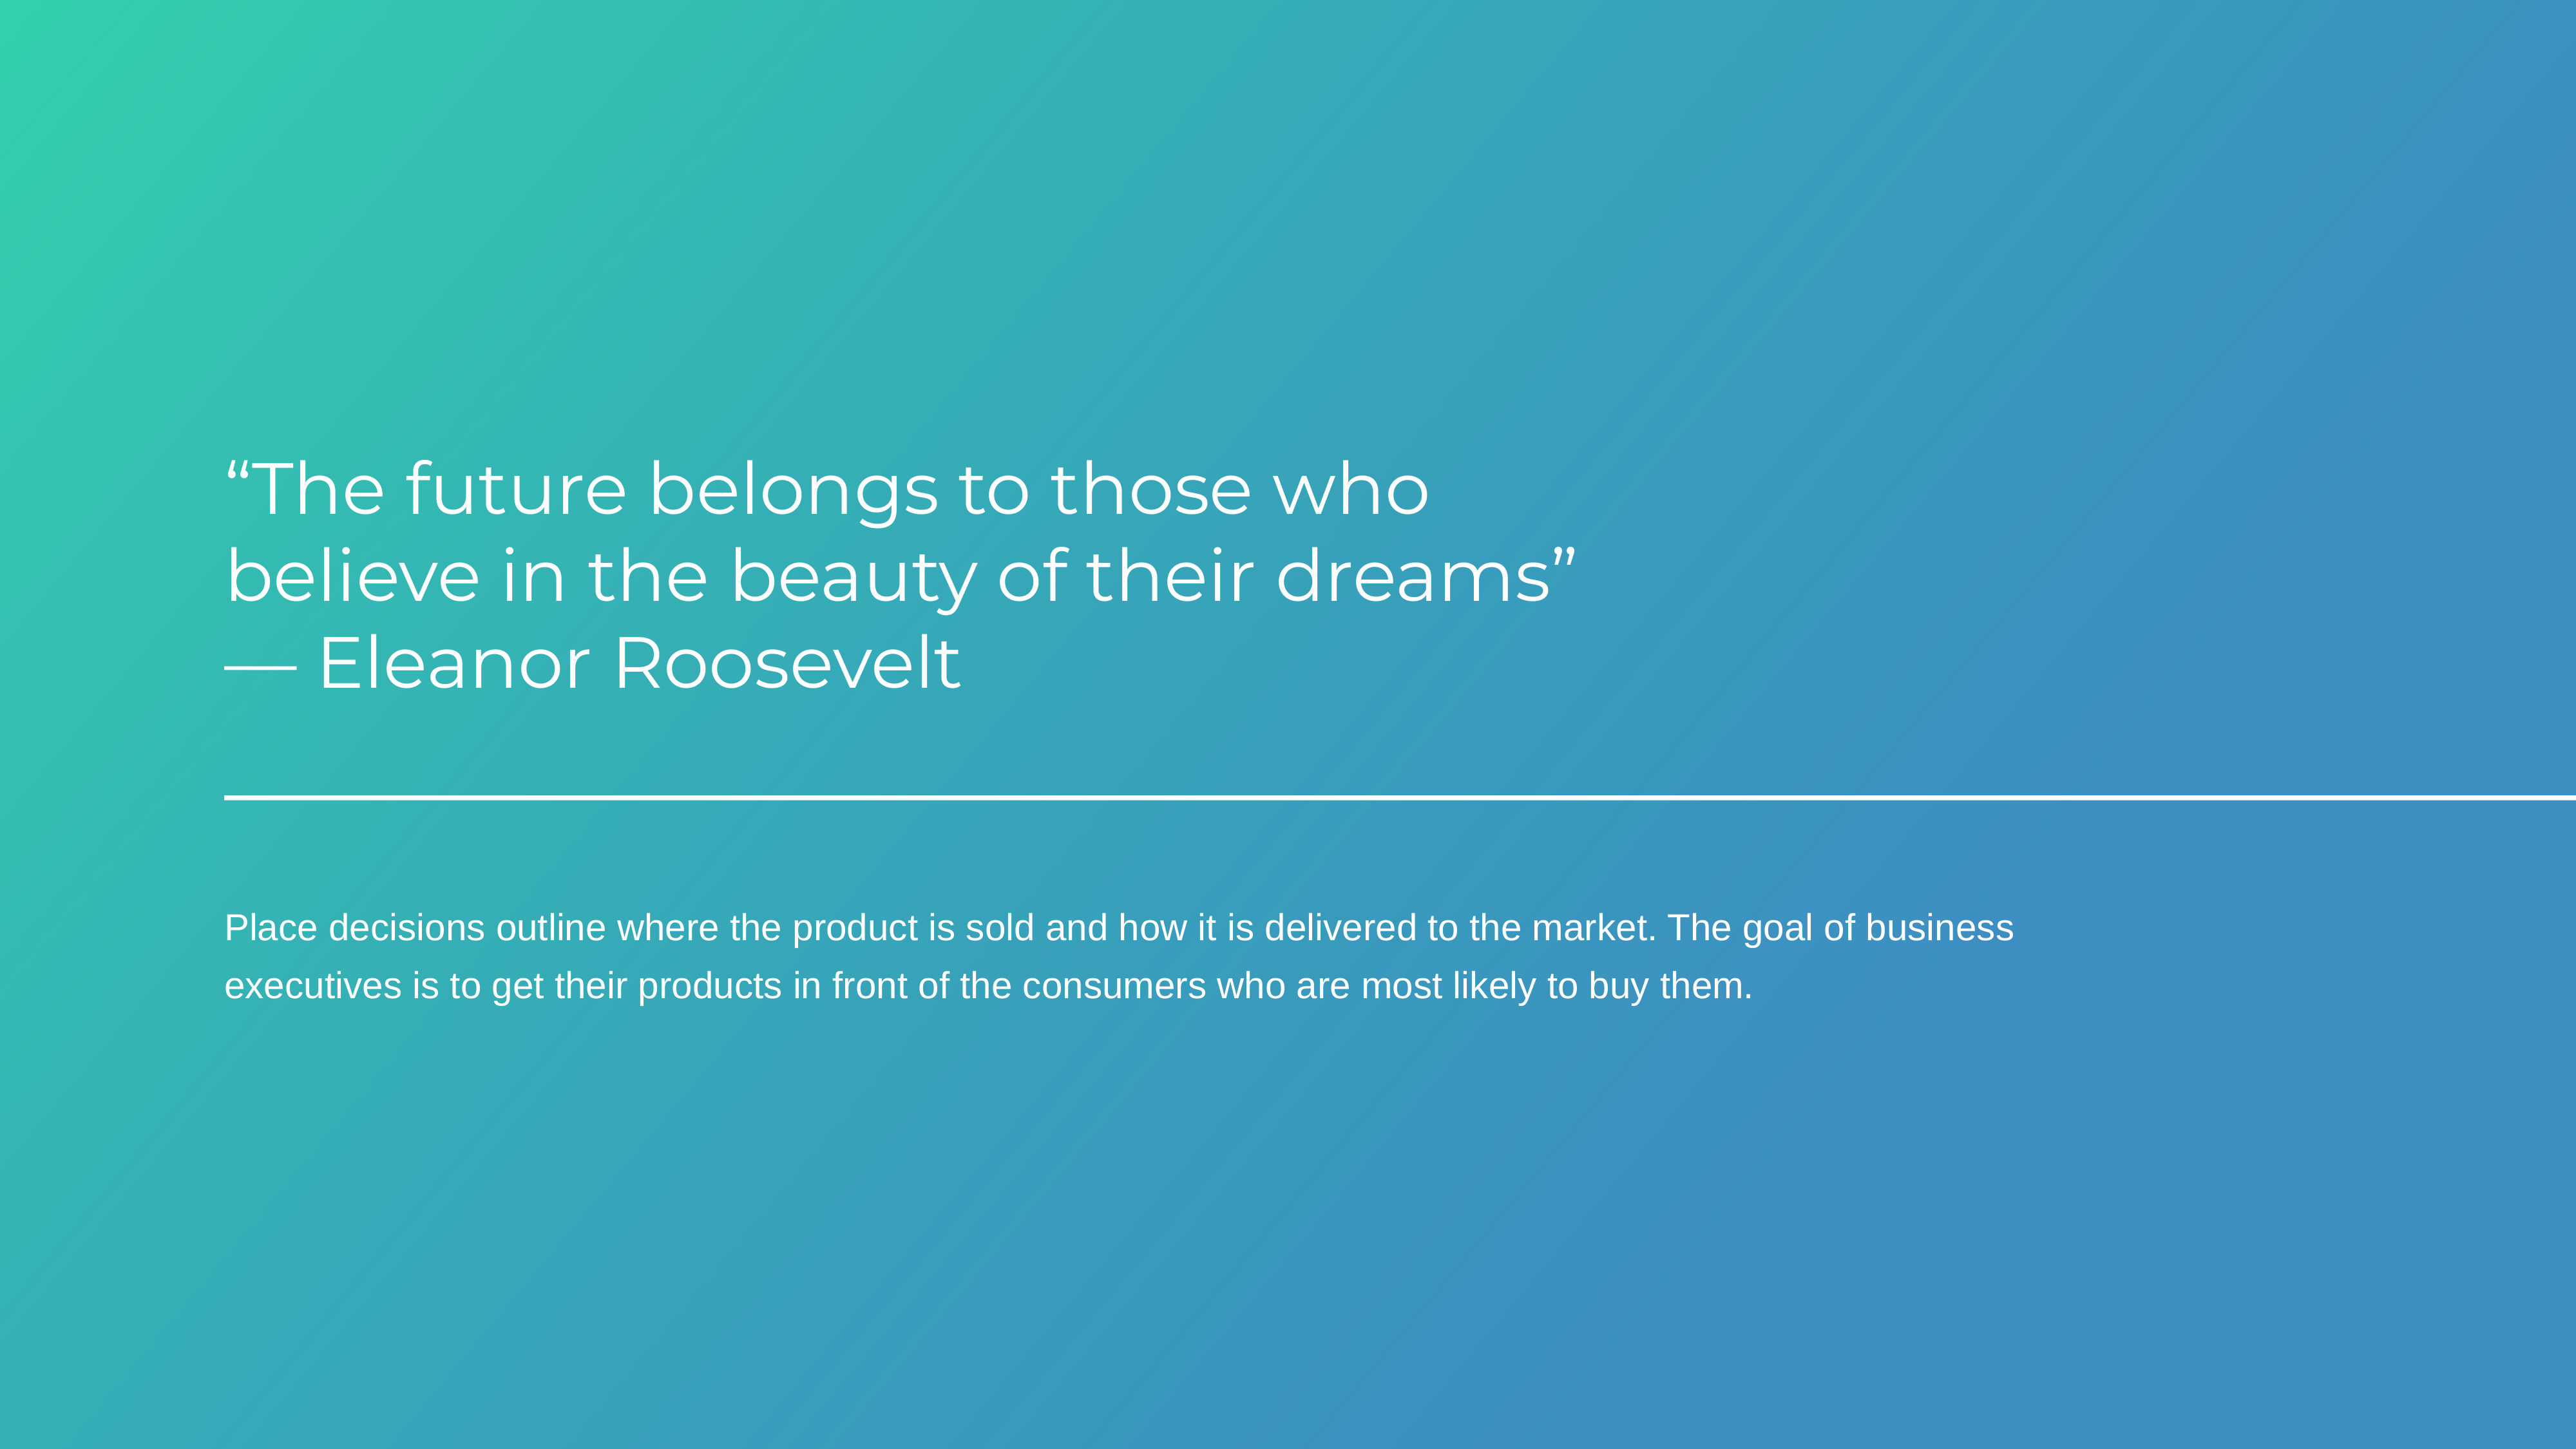

“The future belongs to those who believe in the beauty of their dreams”
— Eleanor Roosevelt

Place decisions outline where the product is sold and how it is delivered to the market. The goal of business executives is to get their products in front of the consumers who are most likely to buy them.